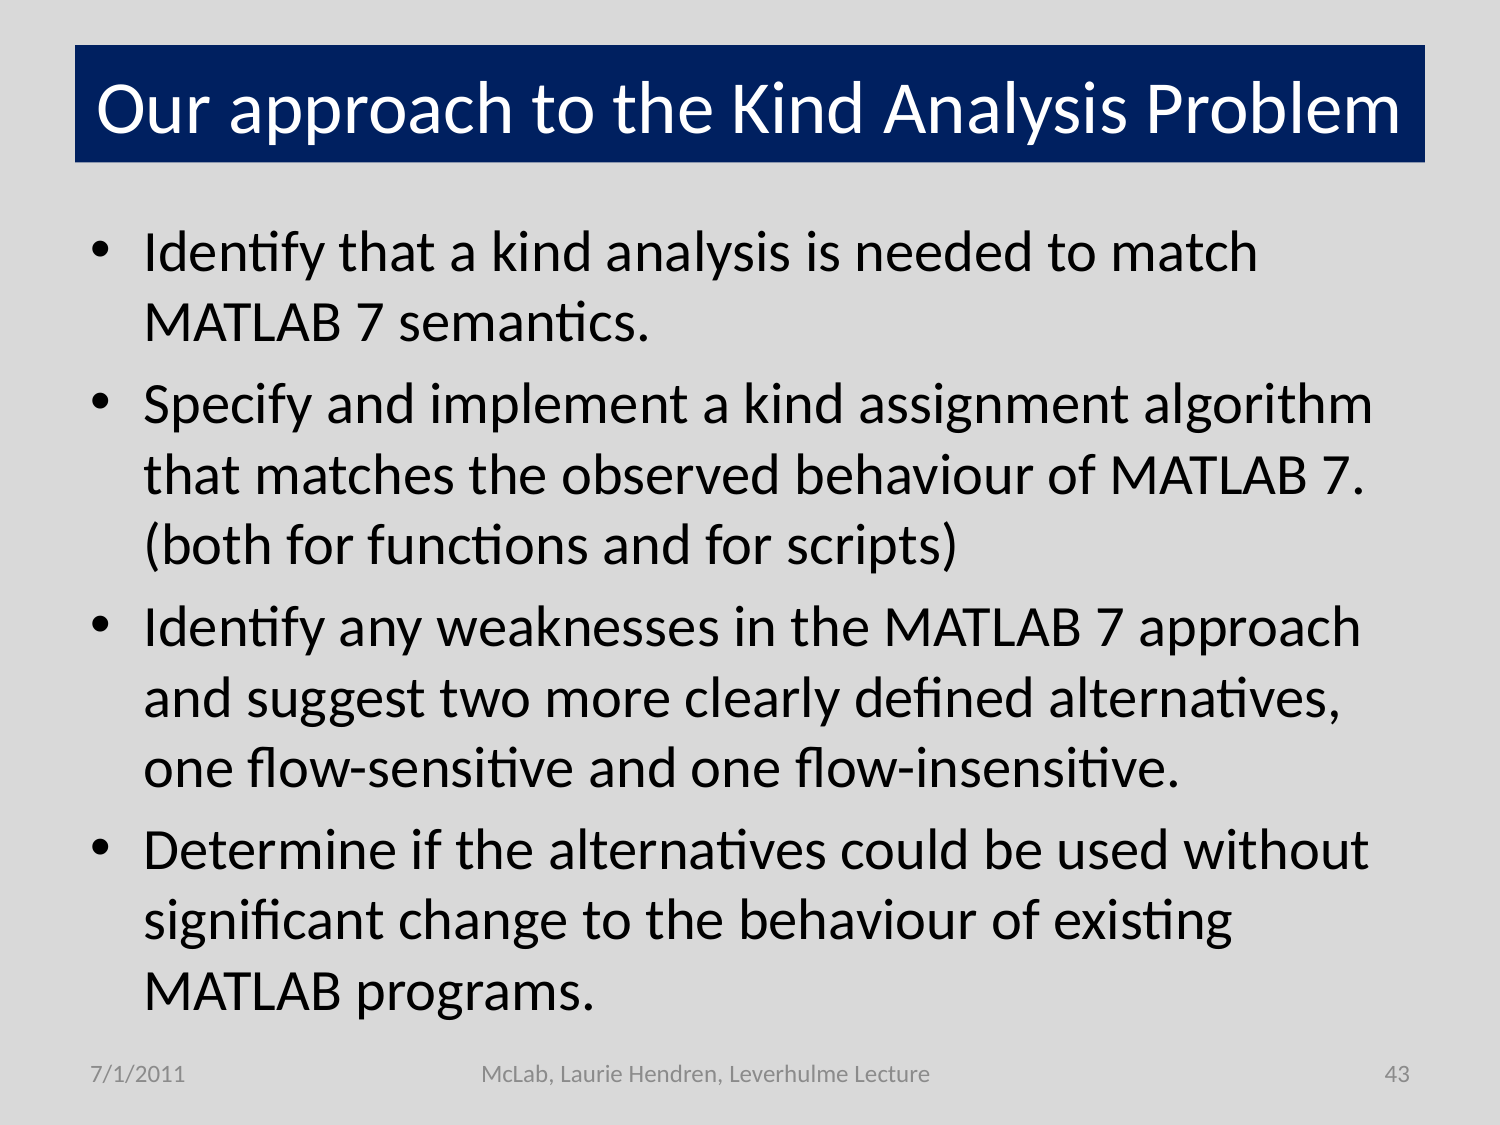

# Our approach to the Kind Analysis Problem
Identify that a kind analysis is needed to match MATLAB 7 semantics.
Specify and implement a kind assignment algorithm that matches the observed behaviour of MATLAB 7.  (both for functions and for scripts)
Identify any weaknesses in the MATLAB 7 approach and suggest two more clearly defined alternatives, one flow-sensitive and one flow-insensitive.
Determine if the alternatives could be used without significant change to the behaviour of existing MATLAB programs.

7/1/2011
McLab, Laurie Hendren, Leverhulme Lecture
43